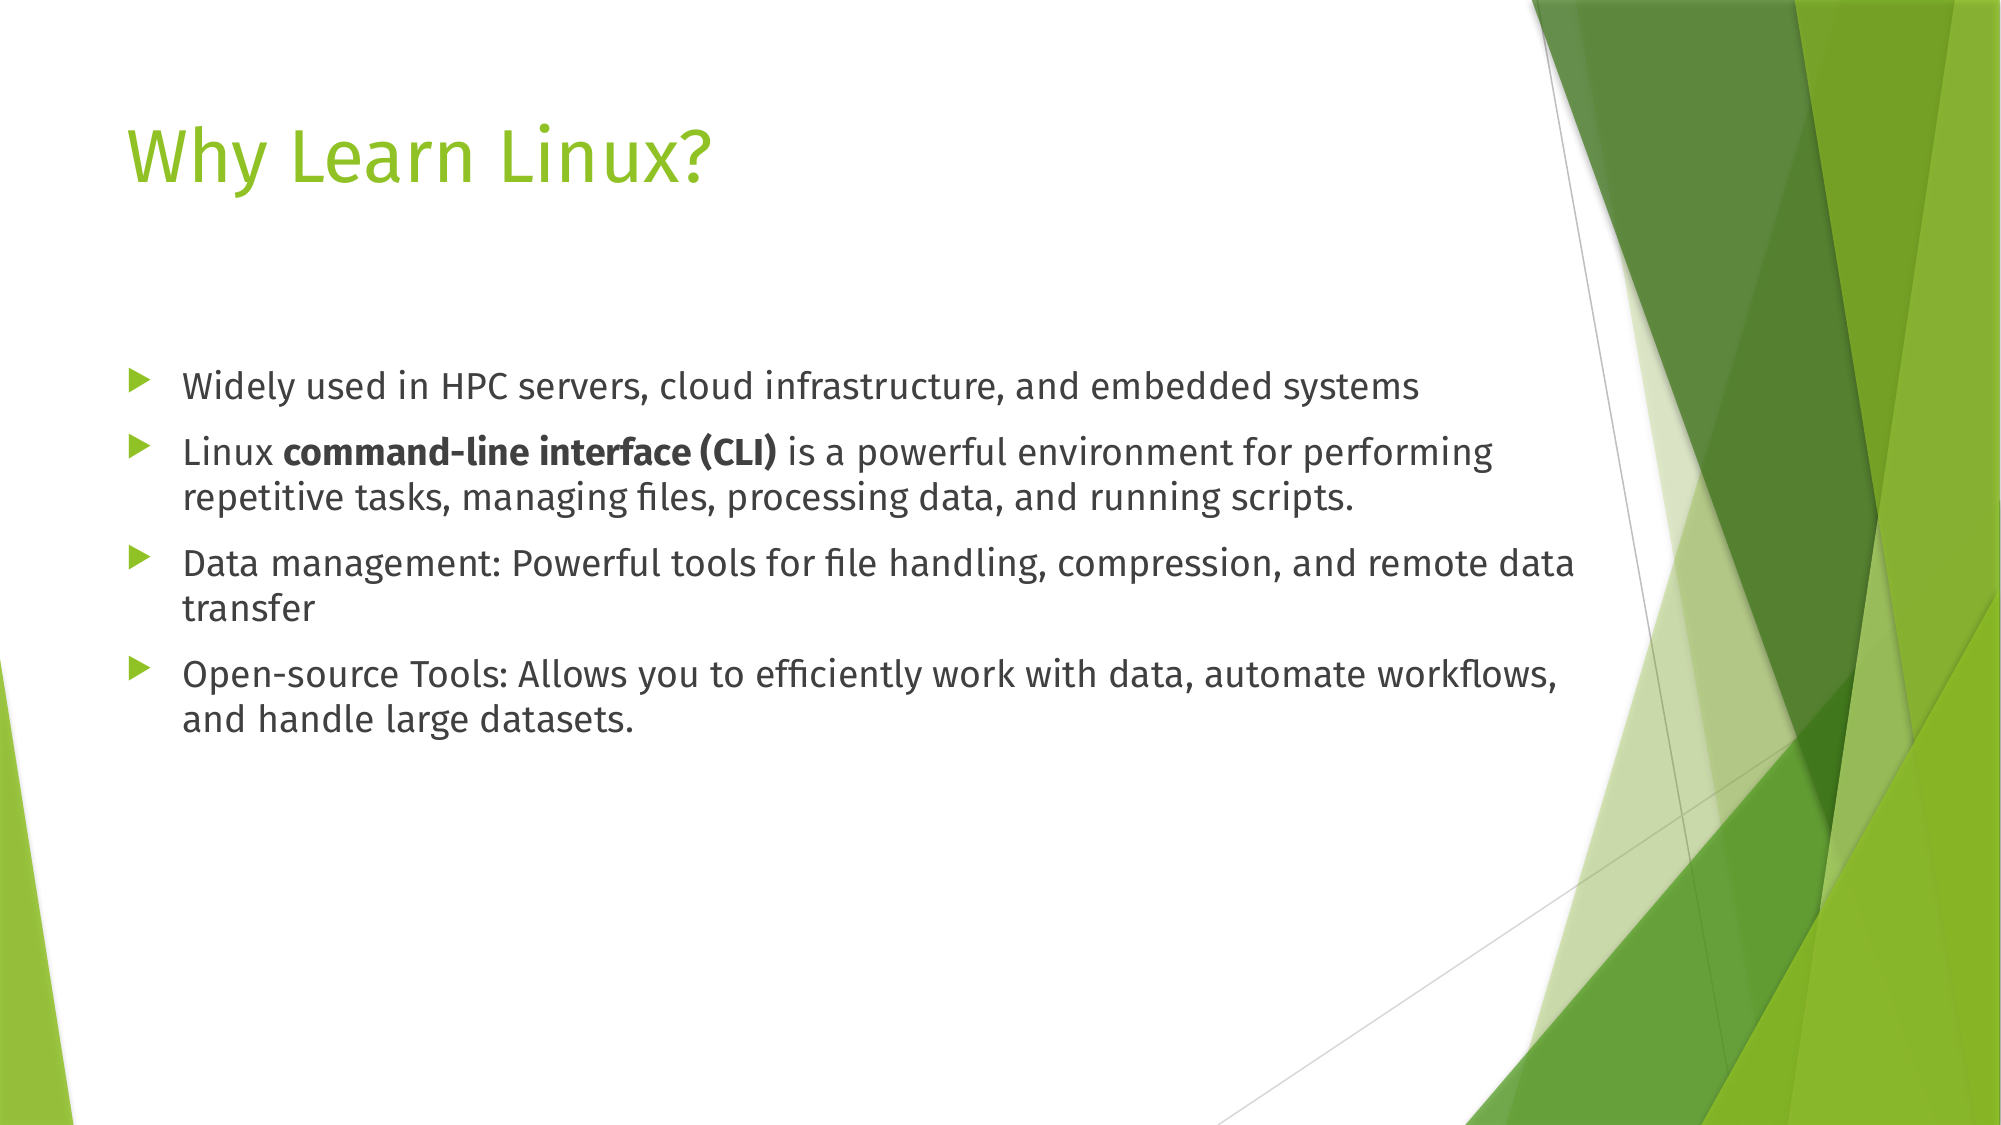

# Why Learn Linux?
Widely used in HPC servers, cloud infrastructure, and embedded systems
Linux command-line interface (CLI) is a powerful environment for performing repetitive tasks, managing files, processing data, and running scripts.
Data management: Powerful tools for file handling, compression, and remote data transfer
Open-source Tools: Allows you to efficiently work with data, automate workflows, and handle large datasets.